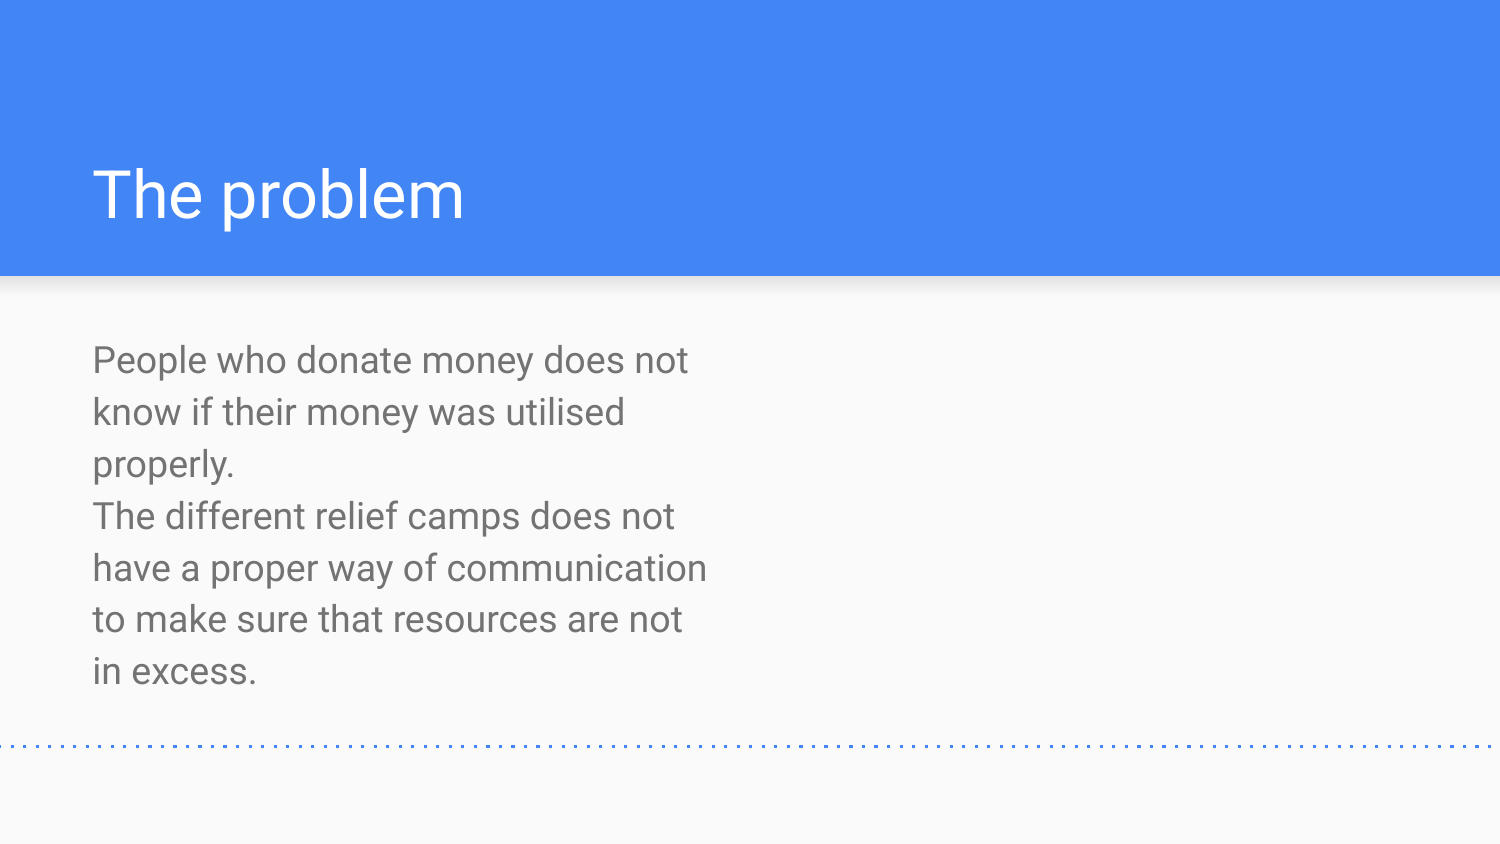

# The problem
People who donate money does not know if their money was utilised properly.
The different relief camps does not have a proper way of communication to make sure that resources are not in excess.